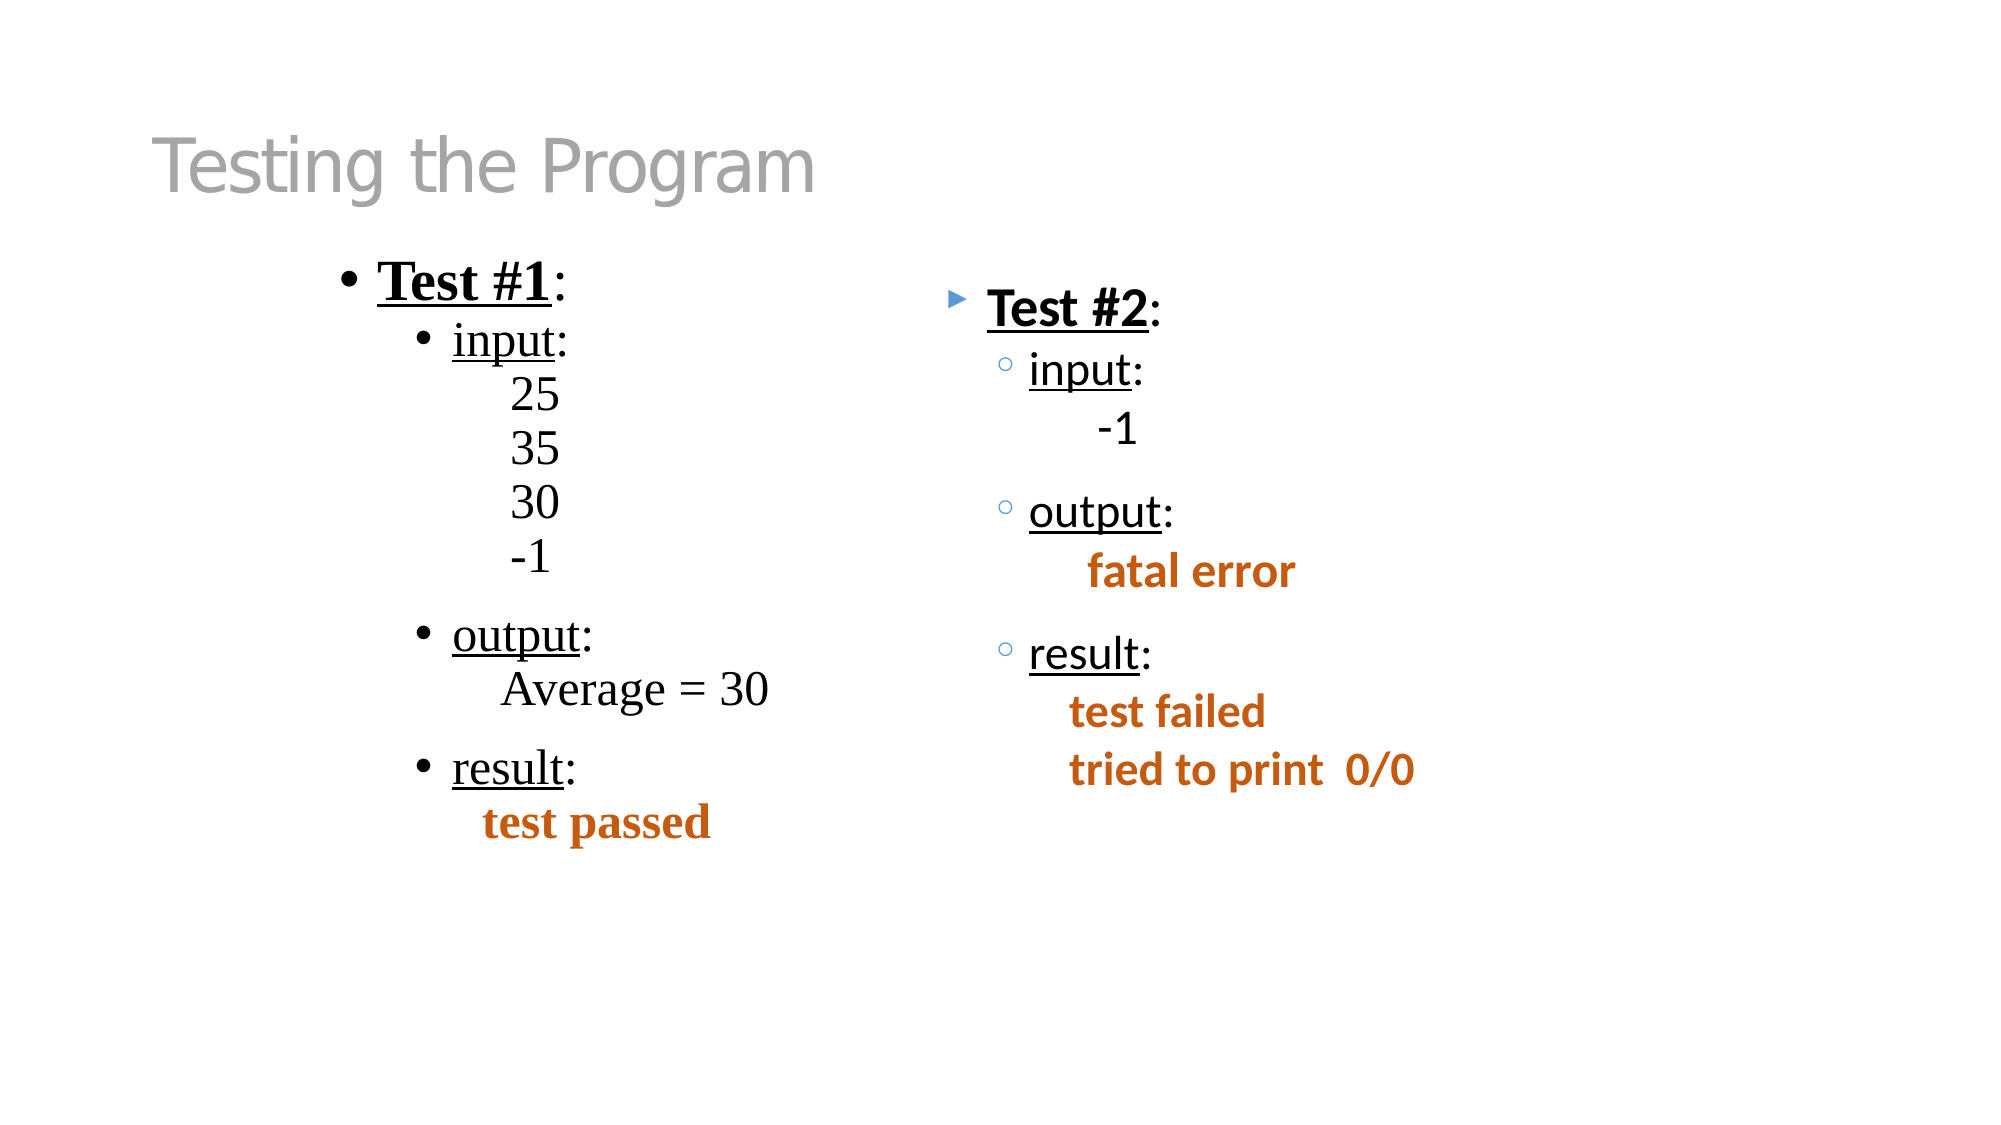

# Testing the Program
Test #1:
input:
25
35
30
-1
output:
Average = 30
result:
test passed

Test #2:
input:
-1
output:
fatal error
result:
test failed
tried to print  0/0